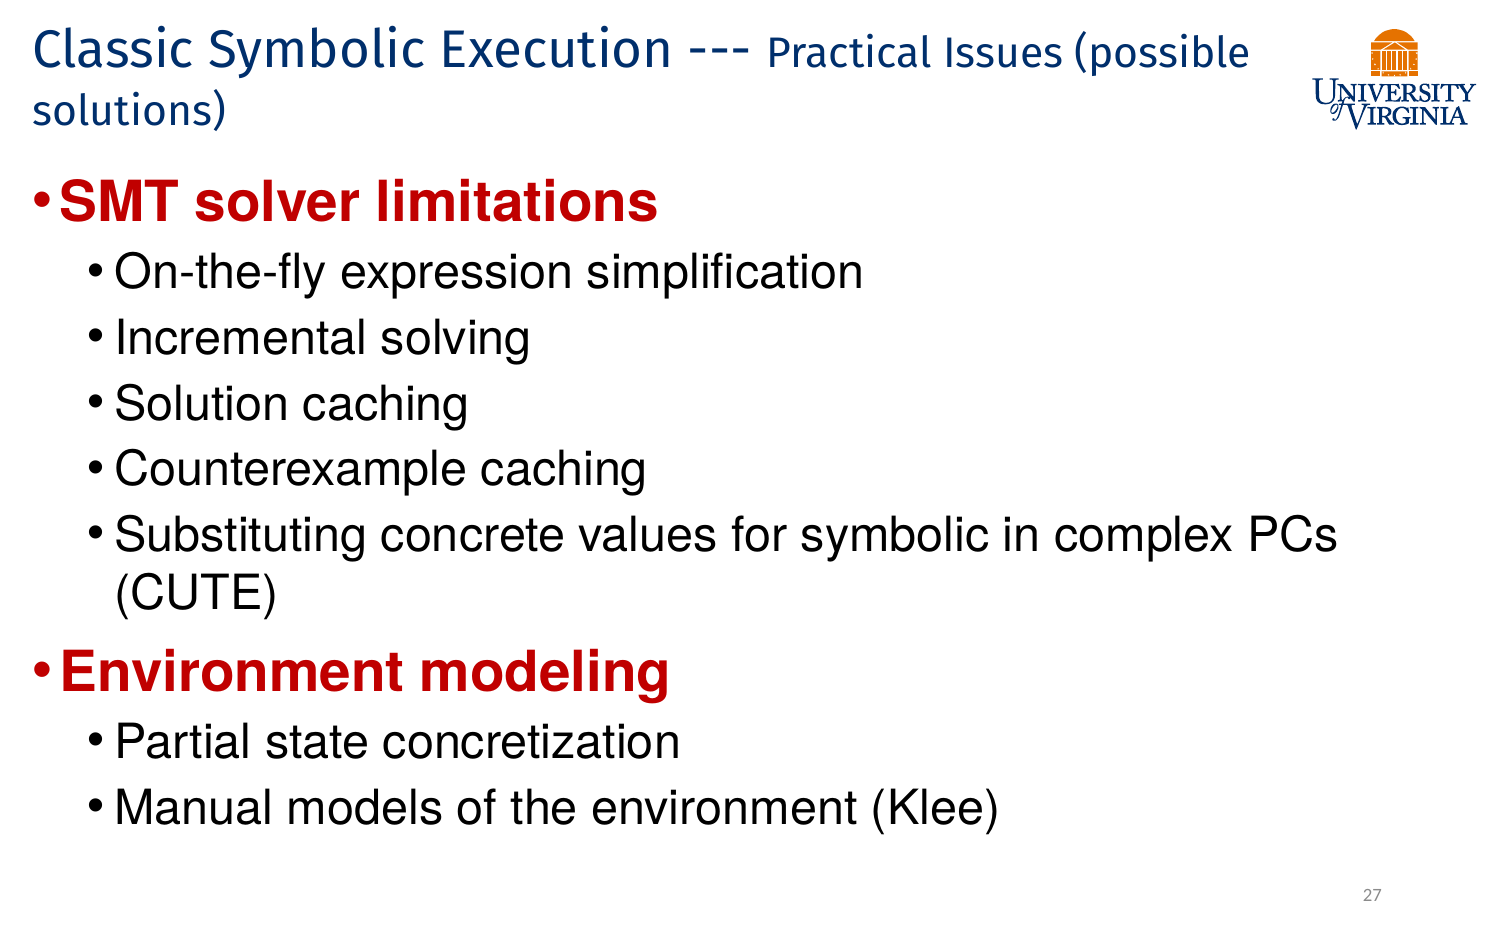

# Classic Symbolic Execution --- Practical Issues (possible solutions)
SMT solver limitations
On-the-fly expression simplification
Incremental solving
Solution caching
Counterexample caching
Substituting concrete values for symbolic in complex PCs (CUTE)
Environment modeling
Partial state concretization
Manual models of the environment (Klee)
27